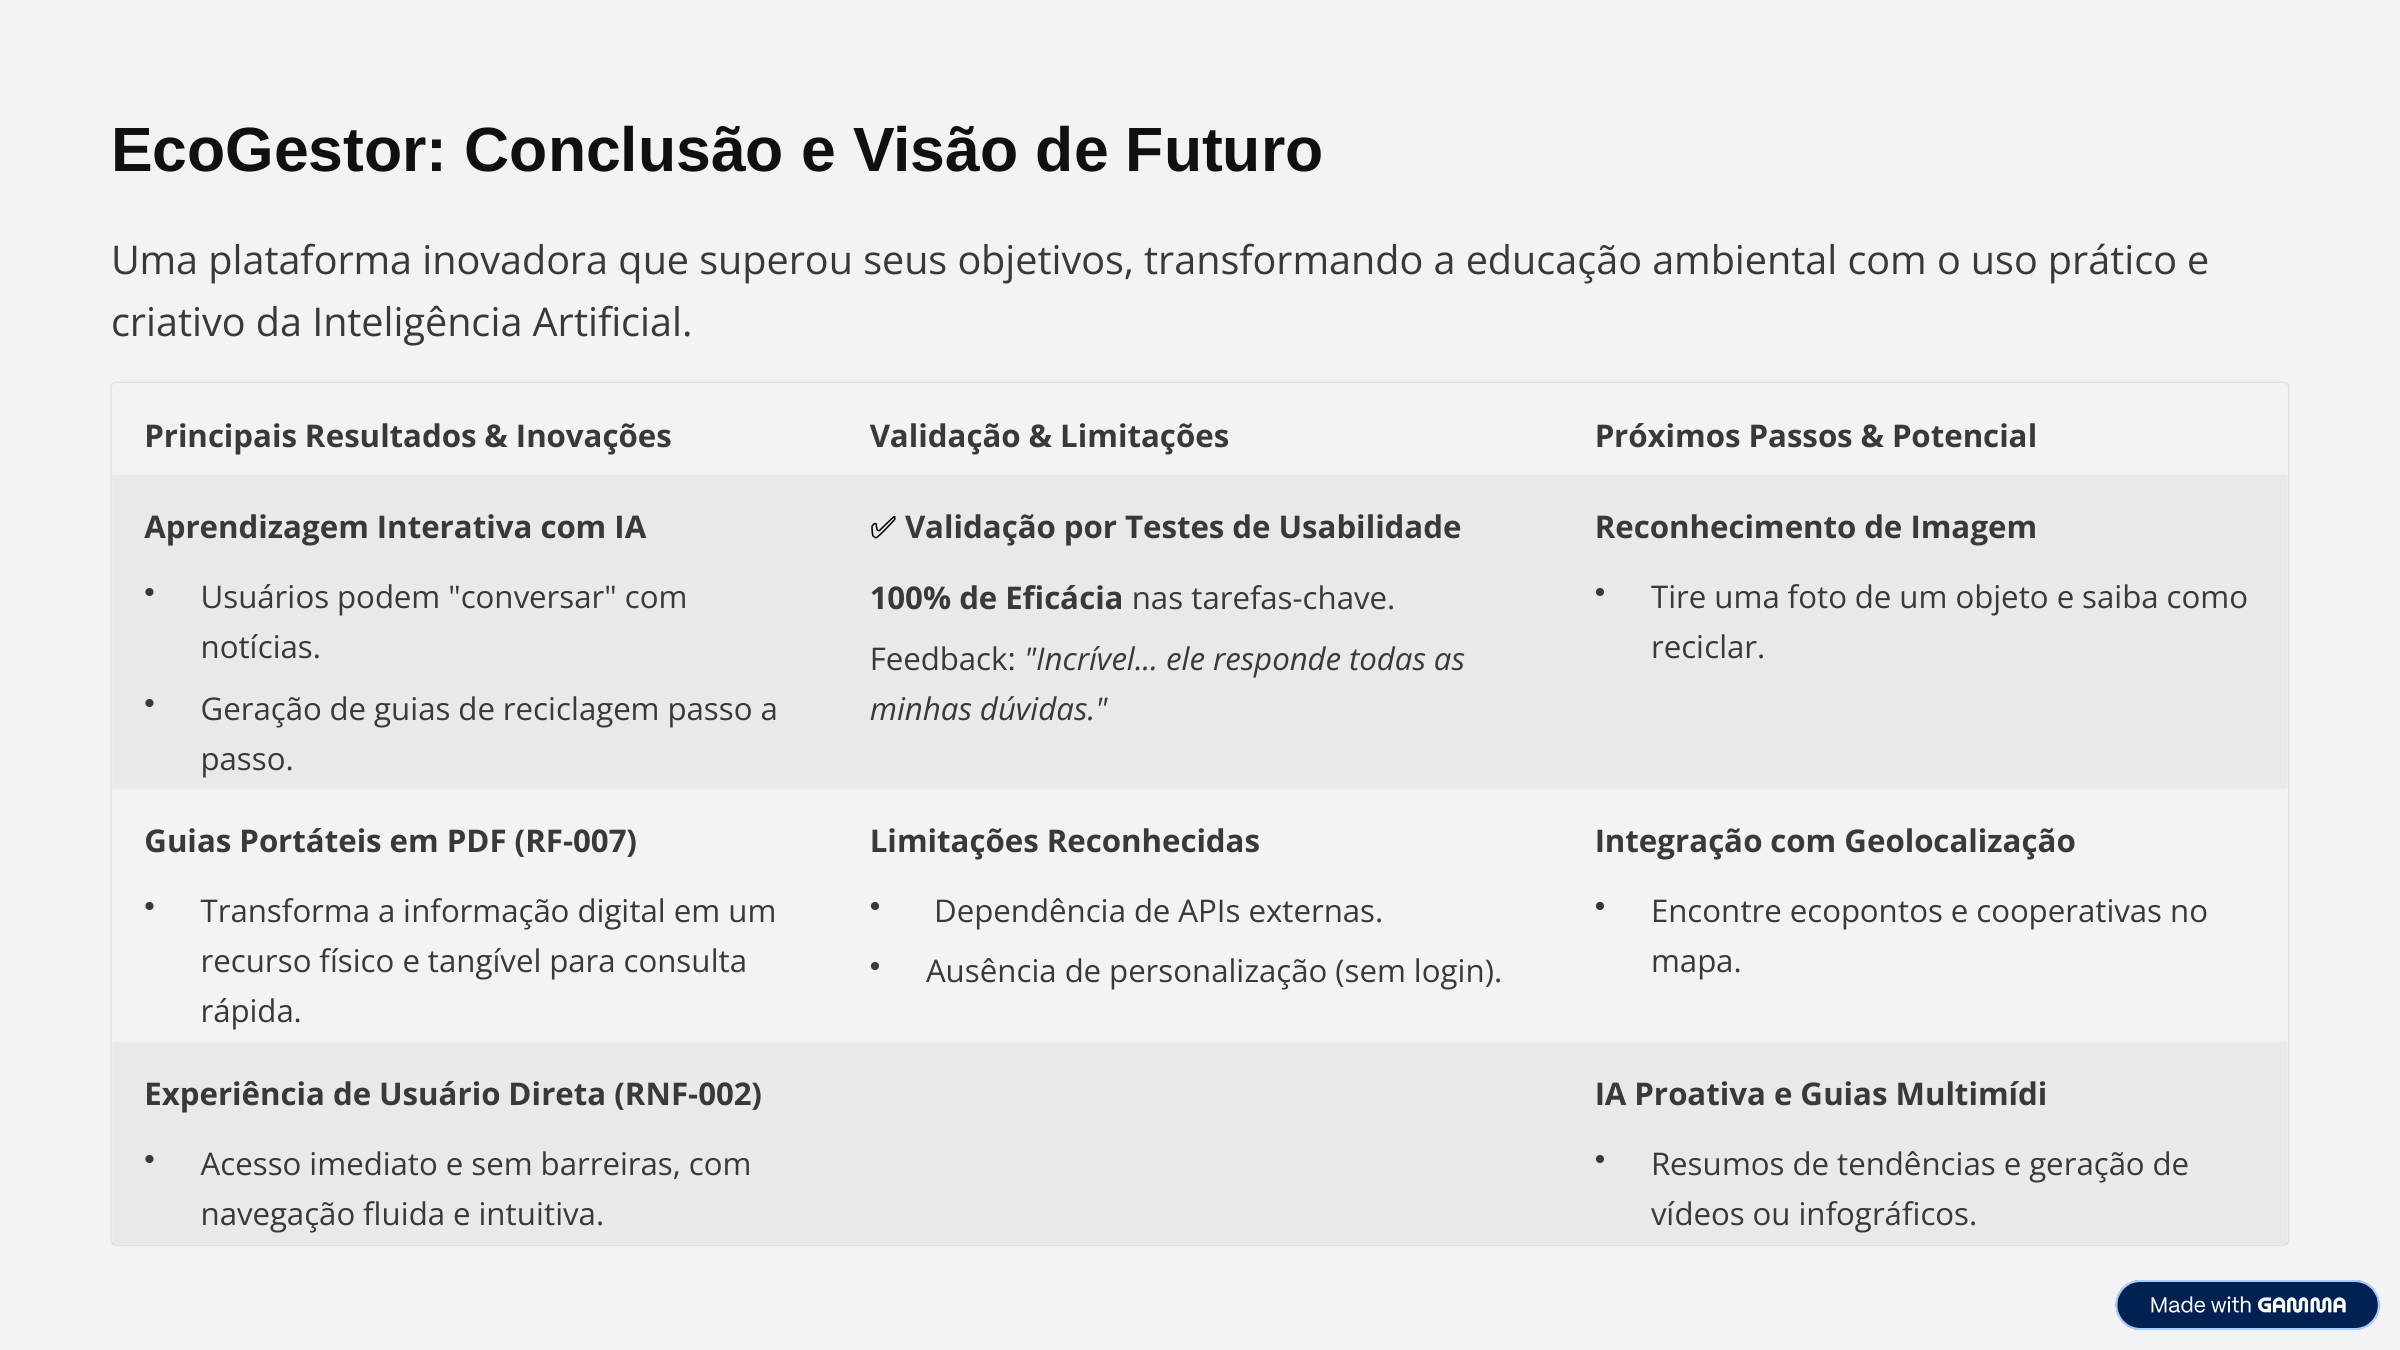

EcoGestor: Conclusão e Visão de Futuro
Uma plataforma inovadora que superou seus objetivos, transformando a educação ambiental com o uso prático e criativo da Inteligência Artificial.

Principais Resultados & Inovações
Validação & Limitações
Próximos Passos & Potencial

Aprendizagem Interativa com IA
✅ Validação por Testes de Usabilidade
Reconhecimento de Imagem
Usuários podem "conversar" com notícias.
Tire uma foto de um objeto e saiba como reciclar.
100% de Eficácia nas tarefas-chave.
Feedback: "Incrível... ele responde todas as minhas dúvidas."
Geração de guias de reciclagem passo a passo.

Guias Portáteis em PDF (RF-007)
Limitações Reconhecidas
Integração com Geolocalização
Transforma a informação digital em um recurso físico e tangível para consulta rápida.
 Dependência de APIs externas.
Encontre ecopontos e cooperativas no mapa.
Ausência de personalização (sem login).

Experiência de Usuário Direta (RNF-002)

IA Proativa e Guias Multimídi
Acesso imediato e sem barreiras, com navegação fluida e intuitiva.
Resumos de tendências e geração de vídeos ou infográficos.